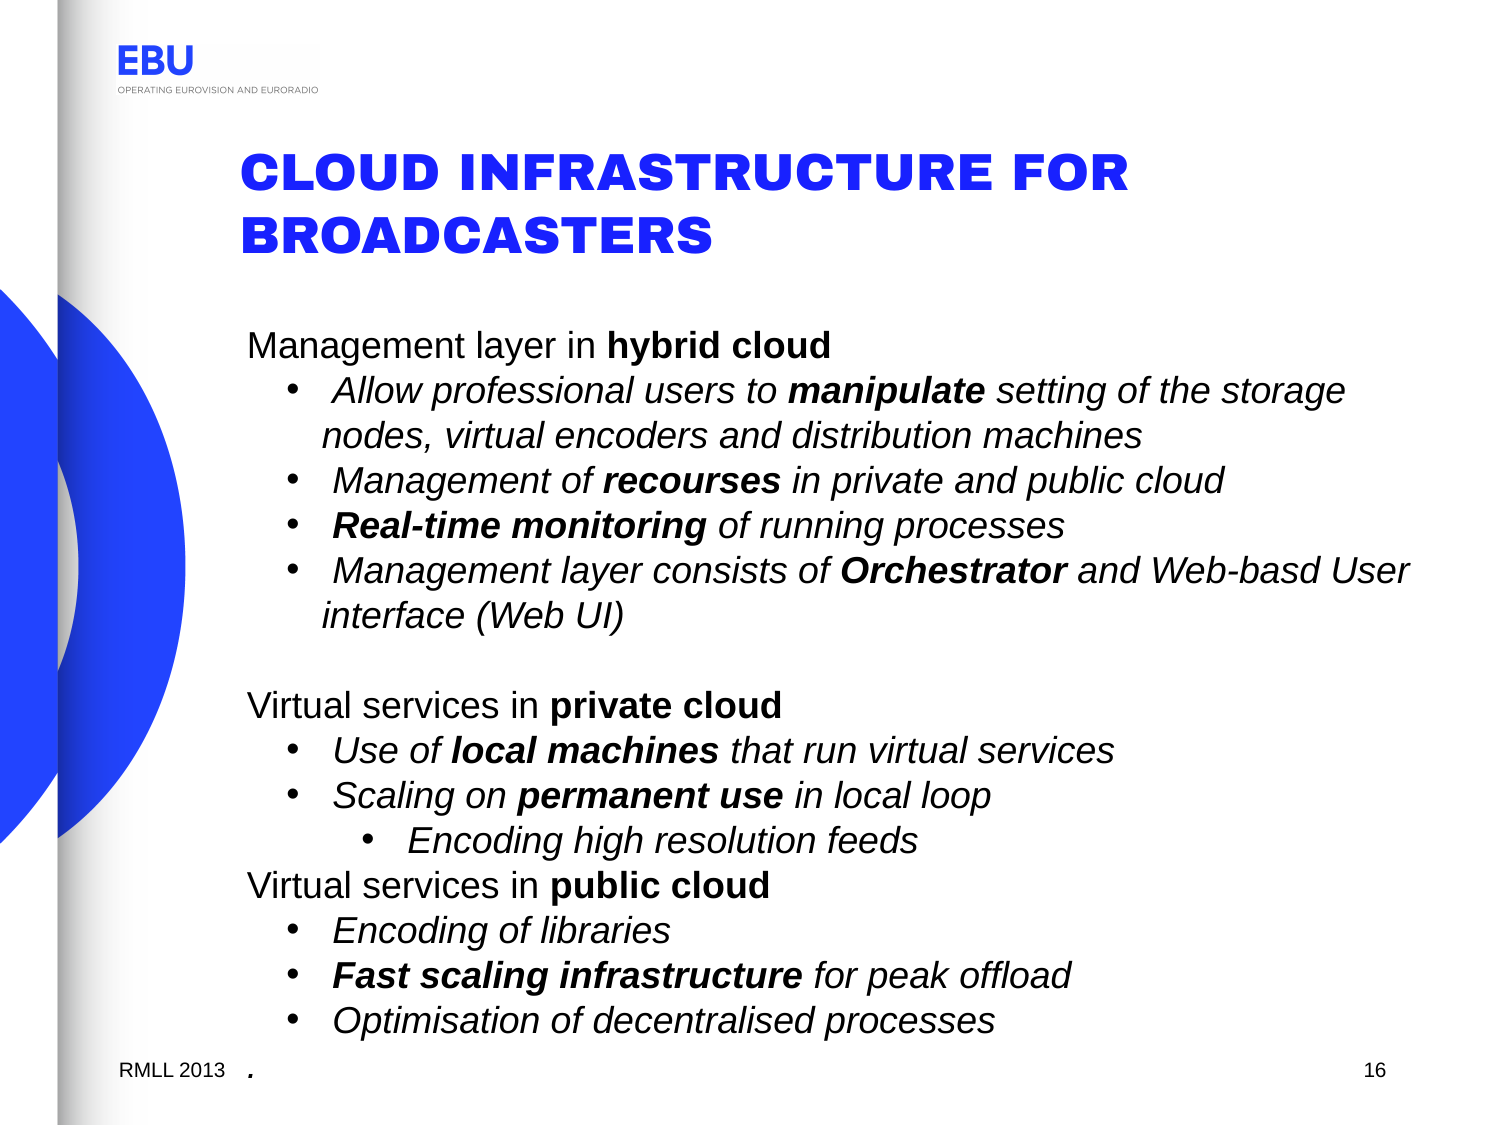

# Cloud infrastructure for broadcasters
Management layer in hybrid cloud
 Allow professional users to manipulate setting of the storage nodes, virtual encoders and distribution machines
 Management of recourses in private and public cloud
 Real-time monitoring of running processes
 Management layer consists of Orchestrator and Web-basd User interface (Web UI)

Virtual services in private cloud
 Use of local machines that run virtual services
 Scaling on permanent use in local loop
 Encoding high resolution feeds
Virtual services in public cloud
 Encoding of libraries
 Fast scaling infrastructure for peak offload
 Optimisation of decentralised processes
.
RMLL 2013
16